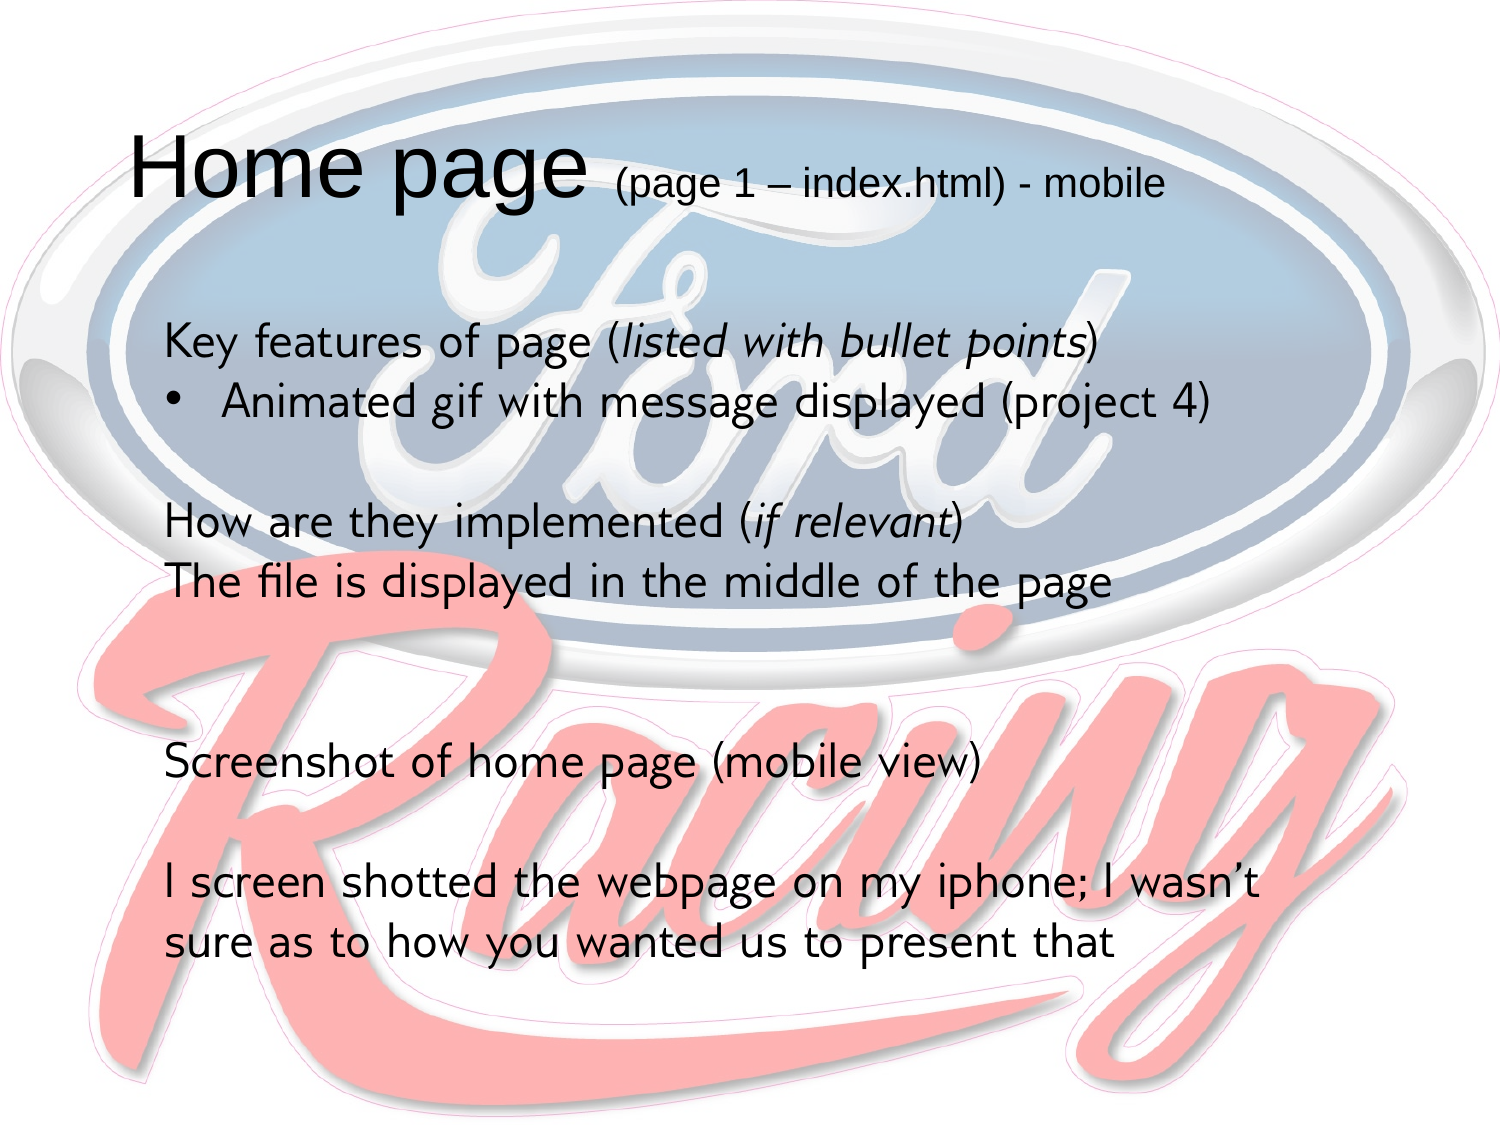

# Home page (page 1 – index.html) - mobile
Key features of page (listed with bullet points)
Animated gif with message displayed (project 4)

How are they implemented (if relevant)
The file is displayed in the middle of the page

Screenshot of home page (mobile view)

I screen shotted the webpage on my iphone; I wasn’t sure as to how you wanted us to present that